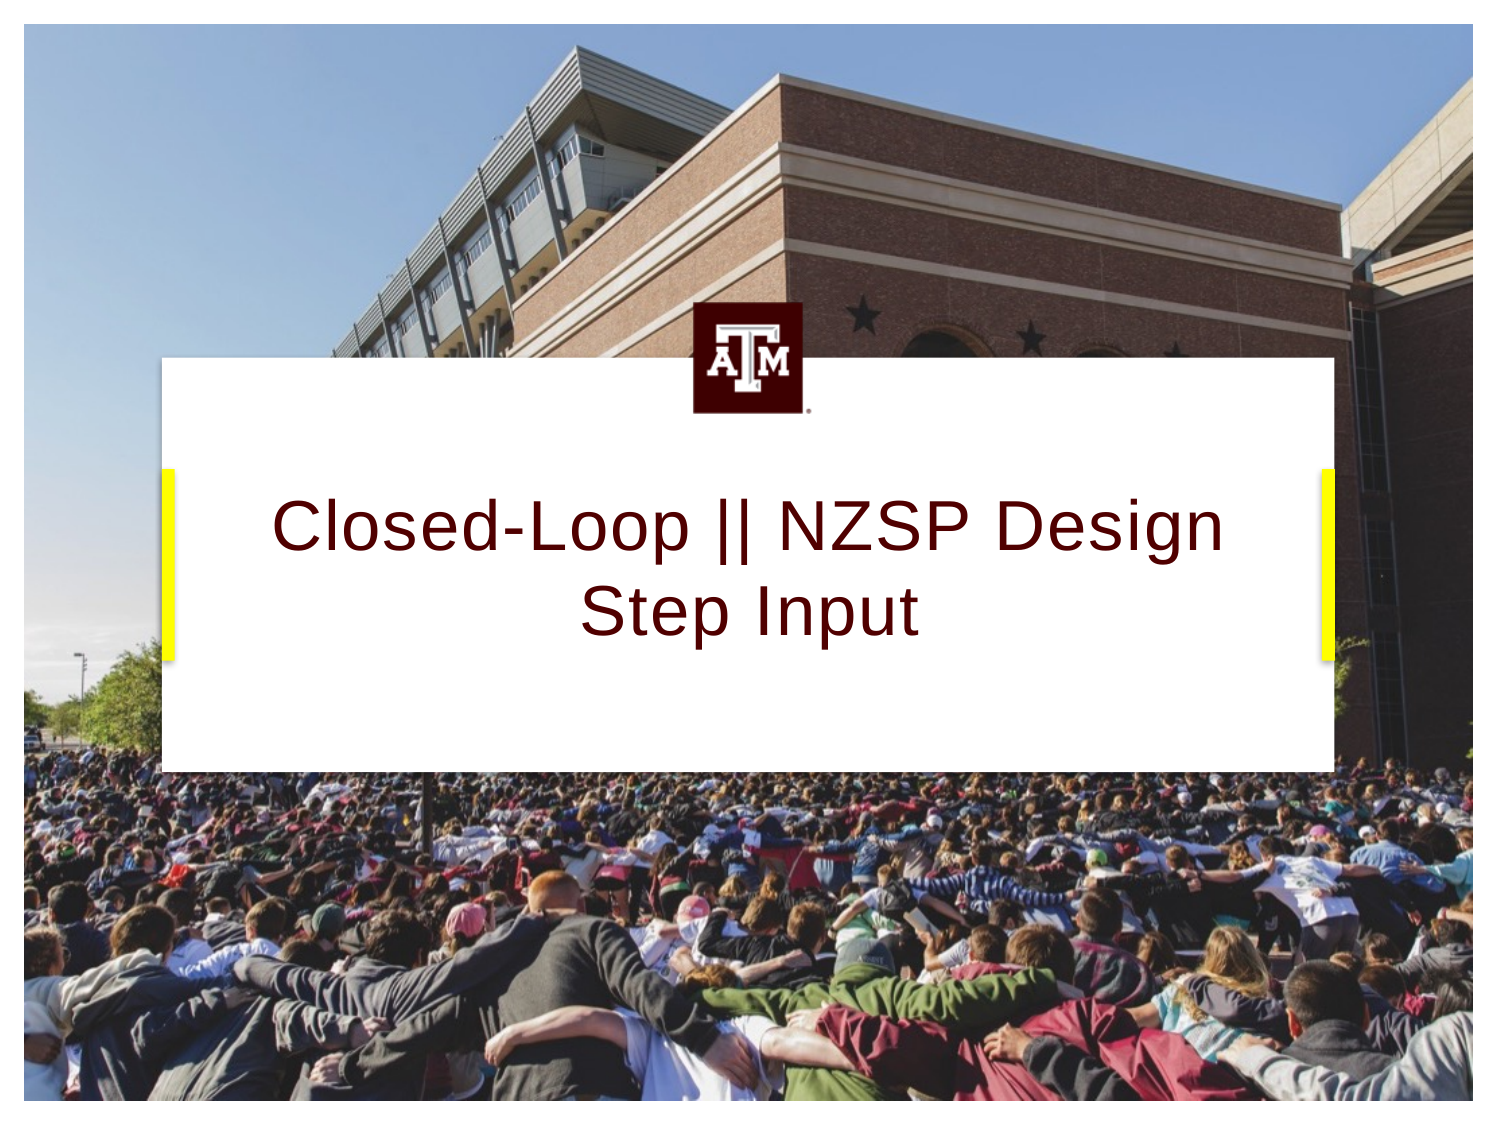

# Closed-Loop || NZSP Design Step Input